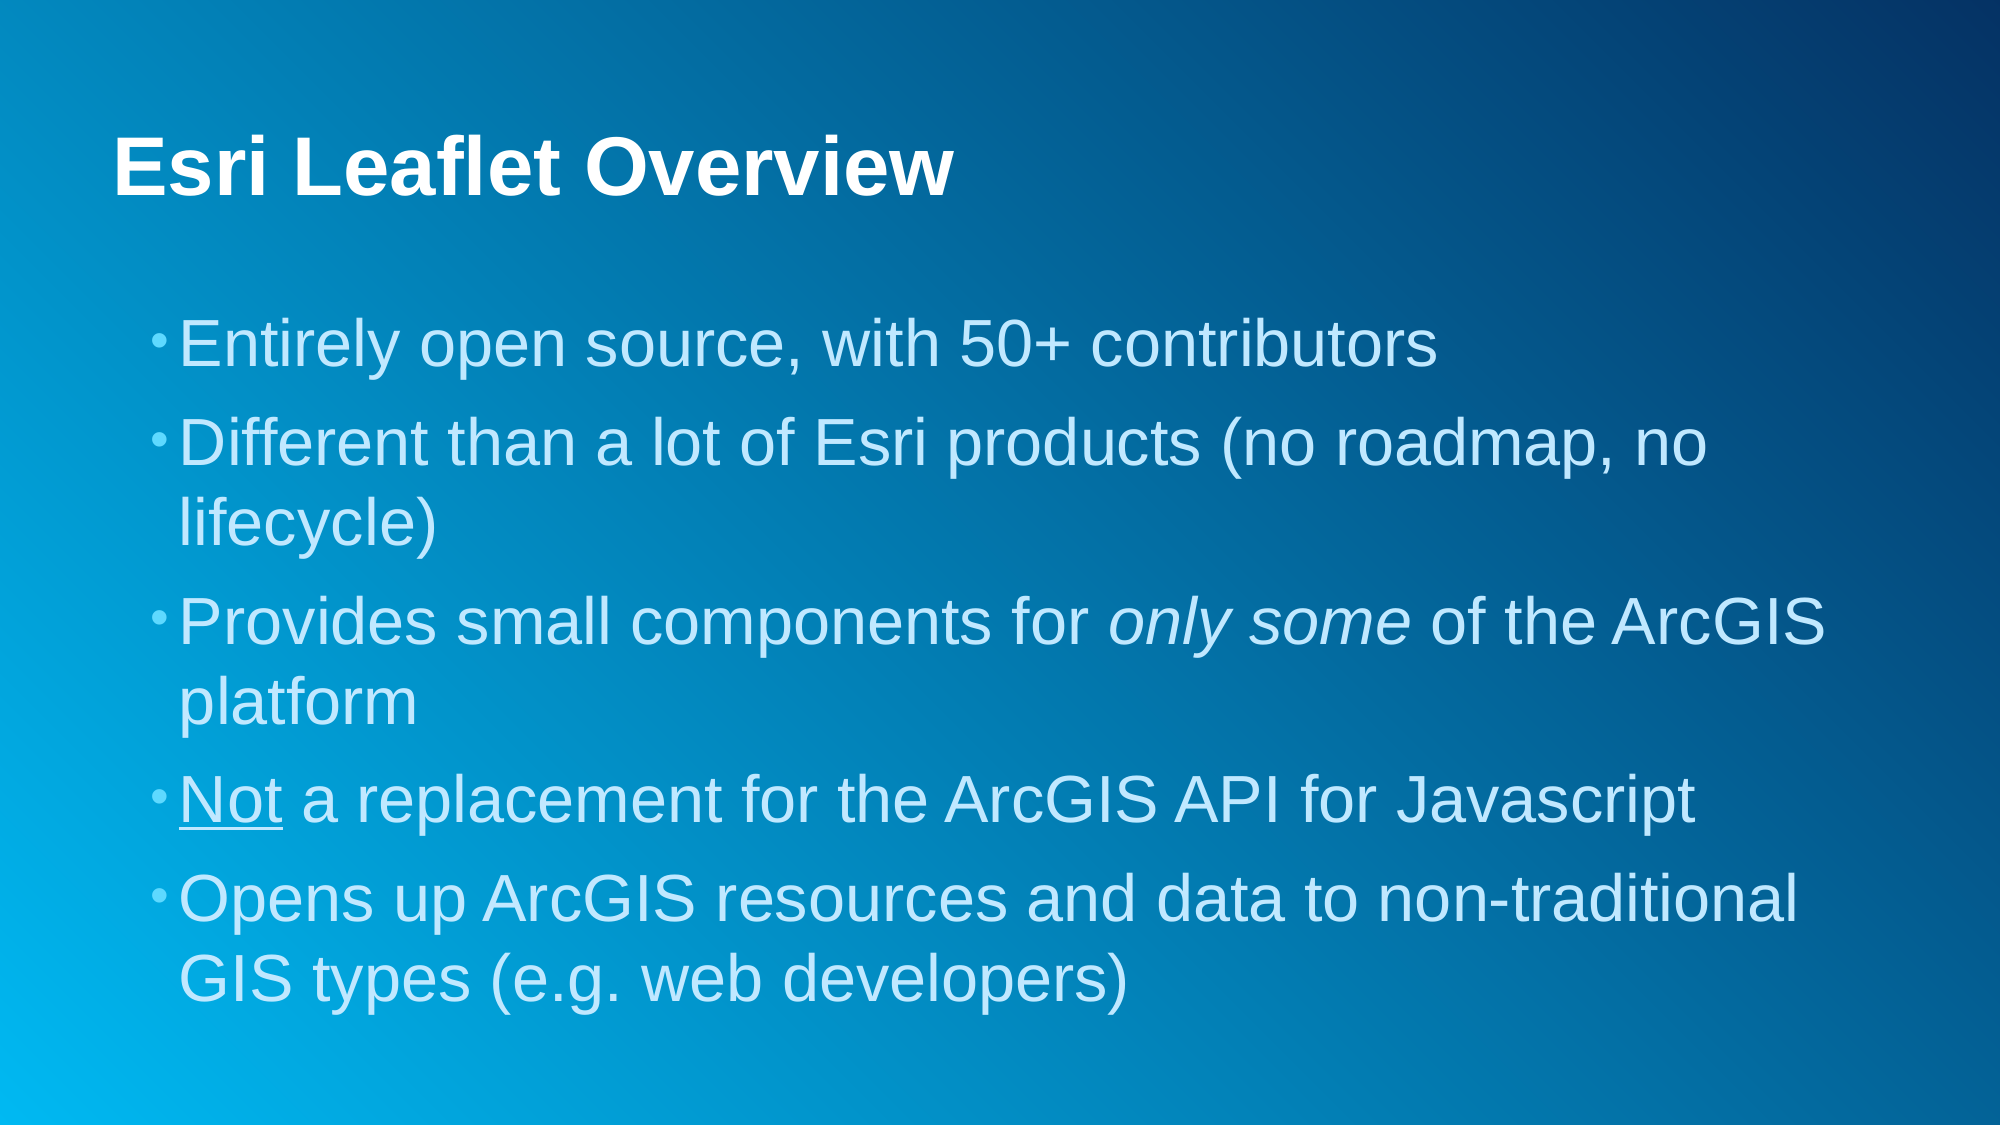

# Esri Leaflet Overview
Entirely open source, with 50+ contributors
Different than a lot of Esri products (no roadmap, no lifecycle)
Provides small components for only some of the ArcGIS platform
Not a replacement for the ArcGIS API for Javascript
Opens up ArcGIS resources and data to non-traditional GIS types (e.g. web developers)